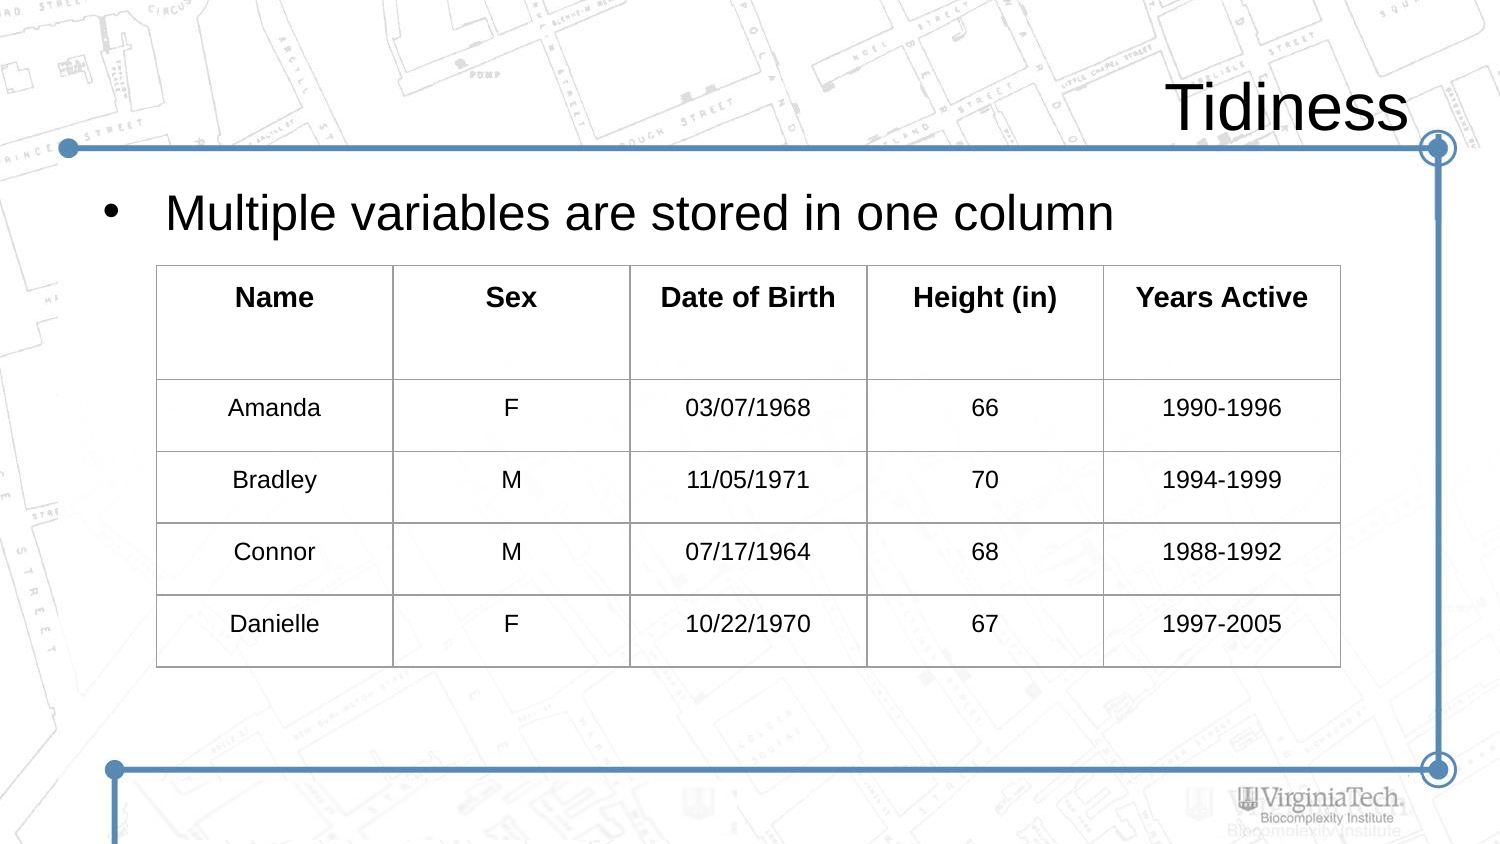

# Tidiness
Multiple variables are stored in one column
| Name | Sex | Date of Birth | Height (in) | Years Active |
| --- | --- | --- | --- | --- |
| Amanda | F | 03/07/1968 | 66 | 1990-1996 |
| Bradley | M | 11/05/1971 | 70 | 1994-1999 |
| Connor | M | 07/17/1964 | 68 | 1988-1992 |
| Danielle | F | 10/22/1970 | 67 | 1997-2005 |